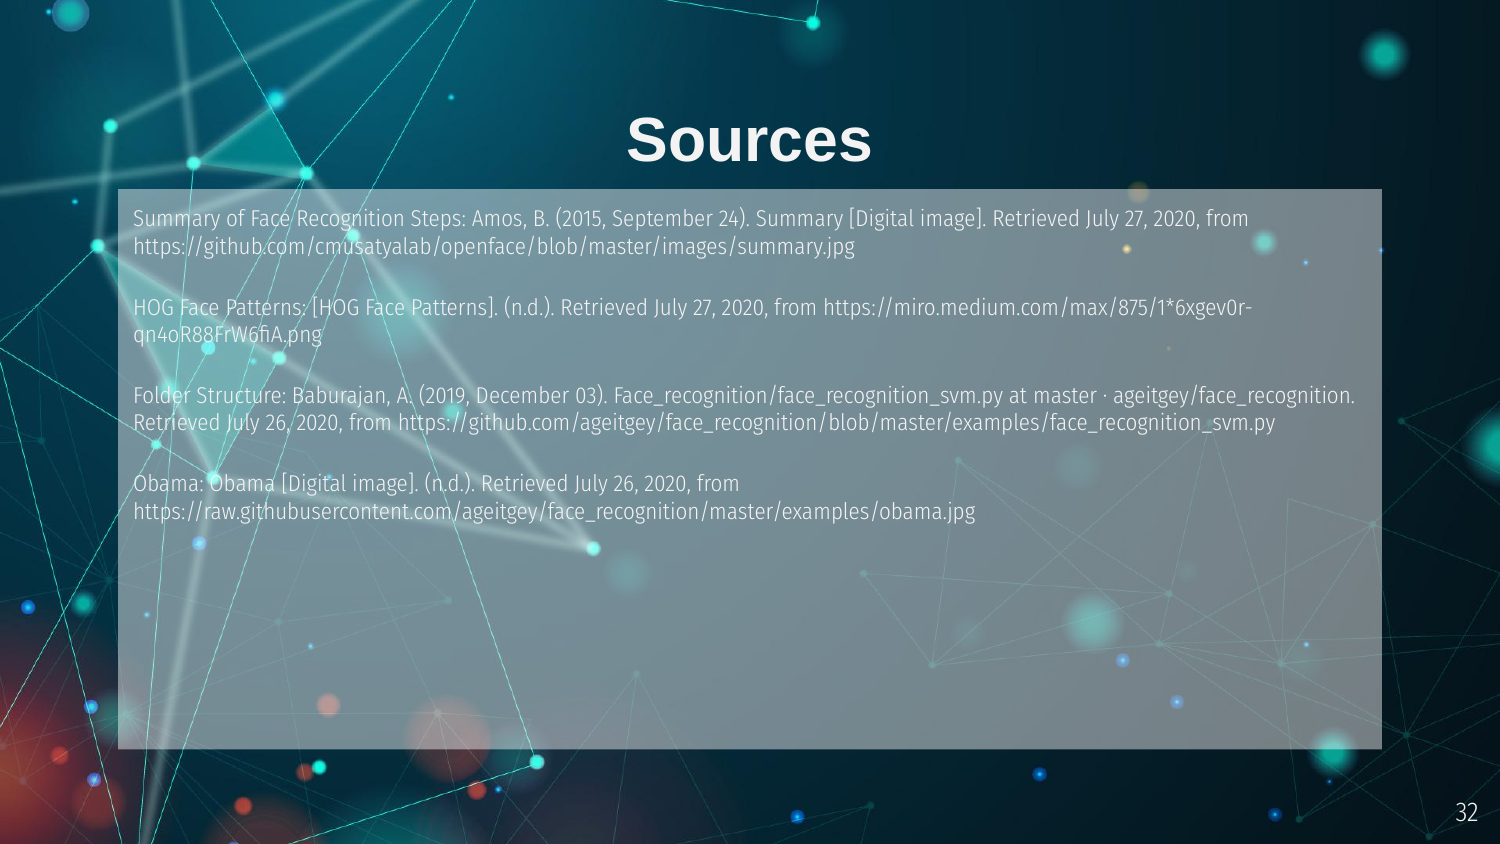

# Sources
Summary of Face Recognition Steps: Amos, B. (2015, September 24). Summary [Digital image]. Retrieved July 27, 2020, from https://github.com/cmusatyalab/openface/blob/master/images/summary.jpg
HOG Face Patterns: [HOG Face Patterns]. (n.d.). Retrieved July 27, 2020, from https://miro.medium.com/max/875/1*6xgev0r-qn4oR88FrW6fiA.png
Folder Structure: Baburajan, A. (2019, December 03). Face_recognition/face_recognition_svm.py at master · ageitgey/face_recognition. Retrieved July 26, 2020, from https://github.com/ageitgey/face_recognition/blob/master/examples/face_recognition_svm.py
Obama: Obama [Digital image]. (n.d.). Retrieved July 26, 2020, from https://raw.githubusercontent.com/ageitgey/face_recognition/master/examples/obama.jpg

32